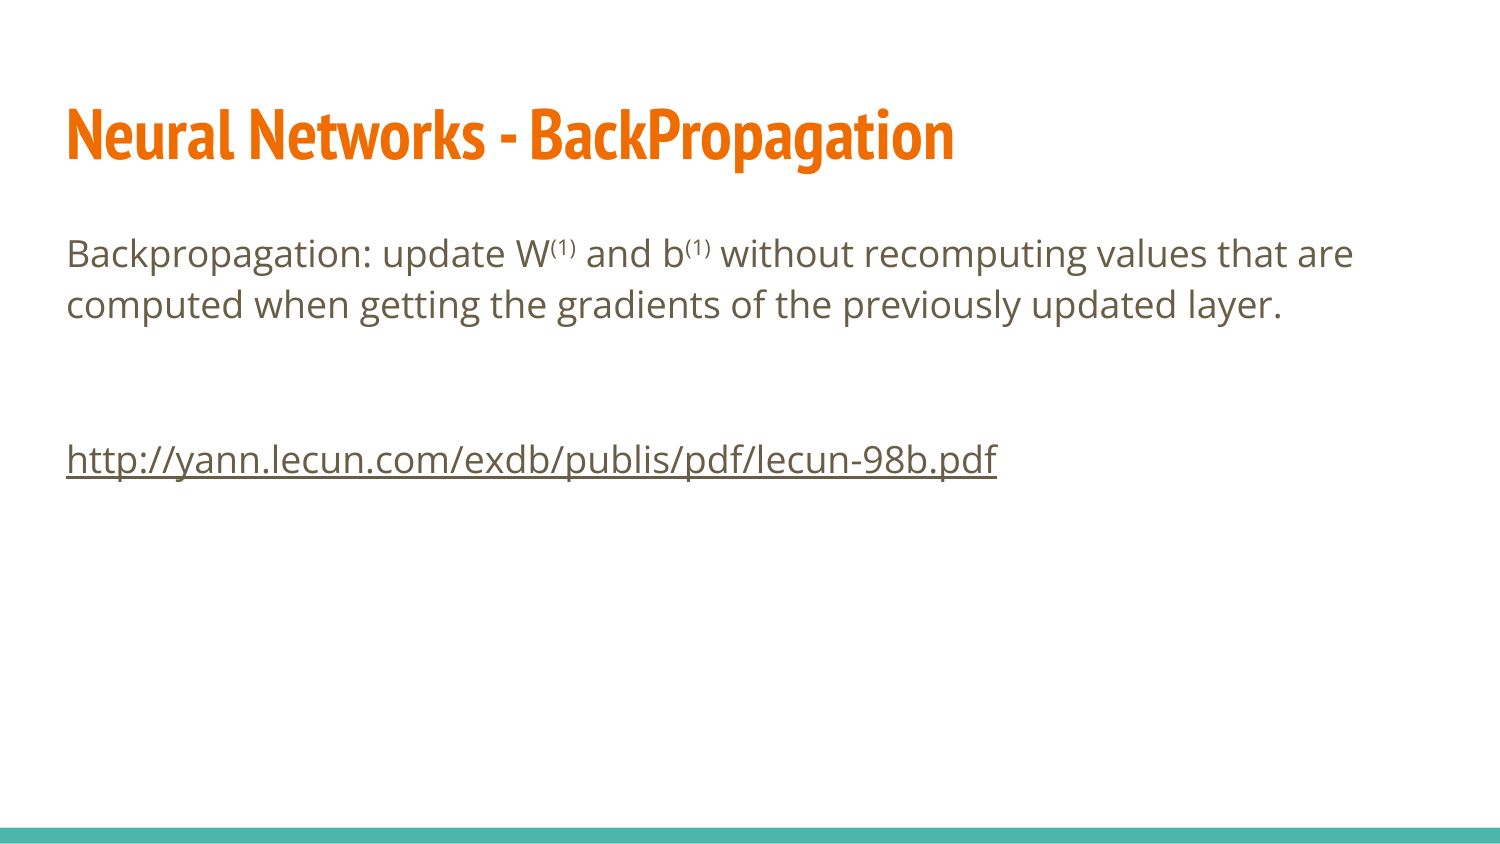

# Neural Networks - BackPropagation
Backpropagation: update W(1) and b(1) without recomputing values that are computed when getting the gradients of the previously updated layer.

http://yann.lecun.com/exdb/publis/pdf/lecun-98b.pdf